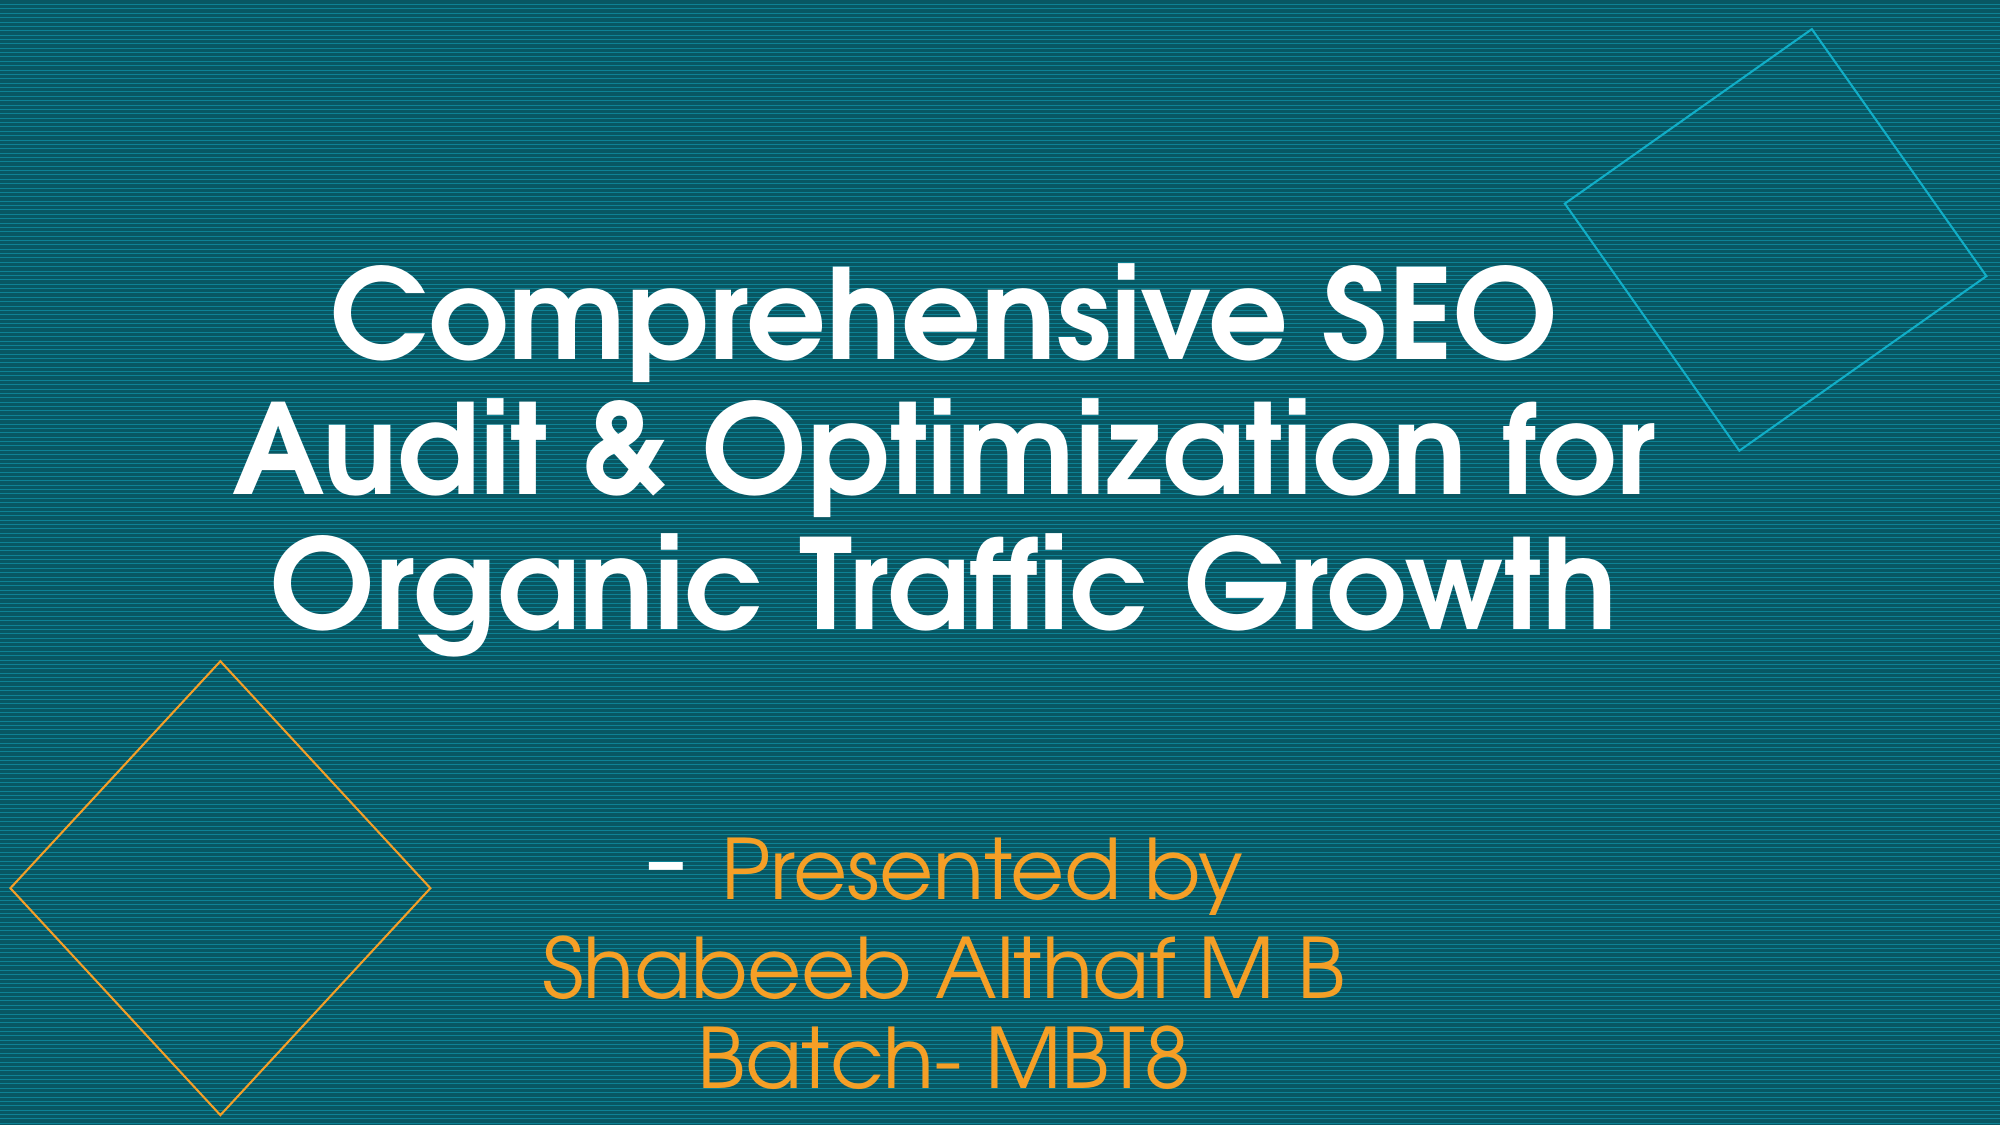

# Comprehensive SEO Audit & Optimization for Organic Traffic Growth - Presented by Shabeeb Althaf M B Batch- MBT8